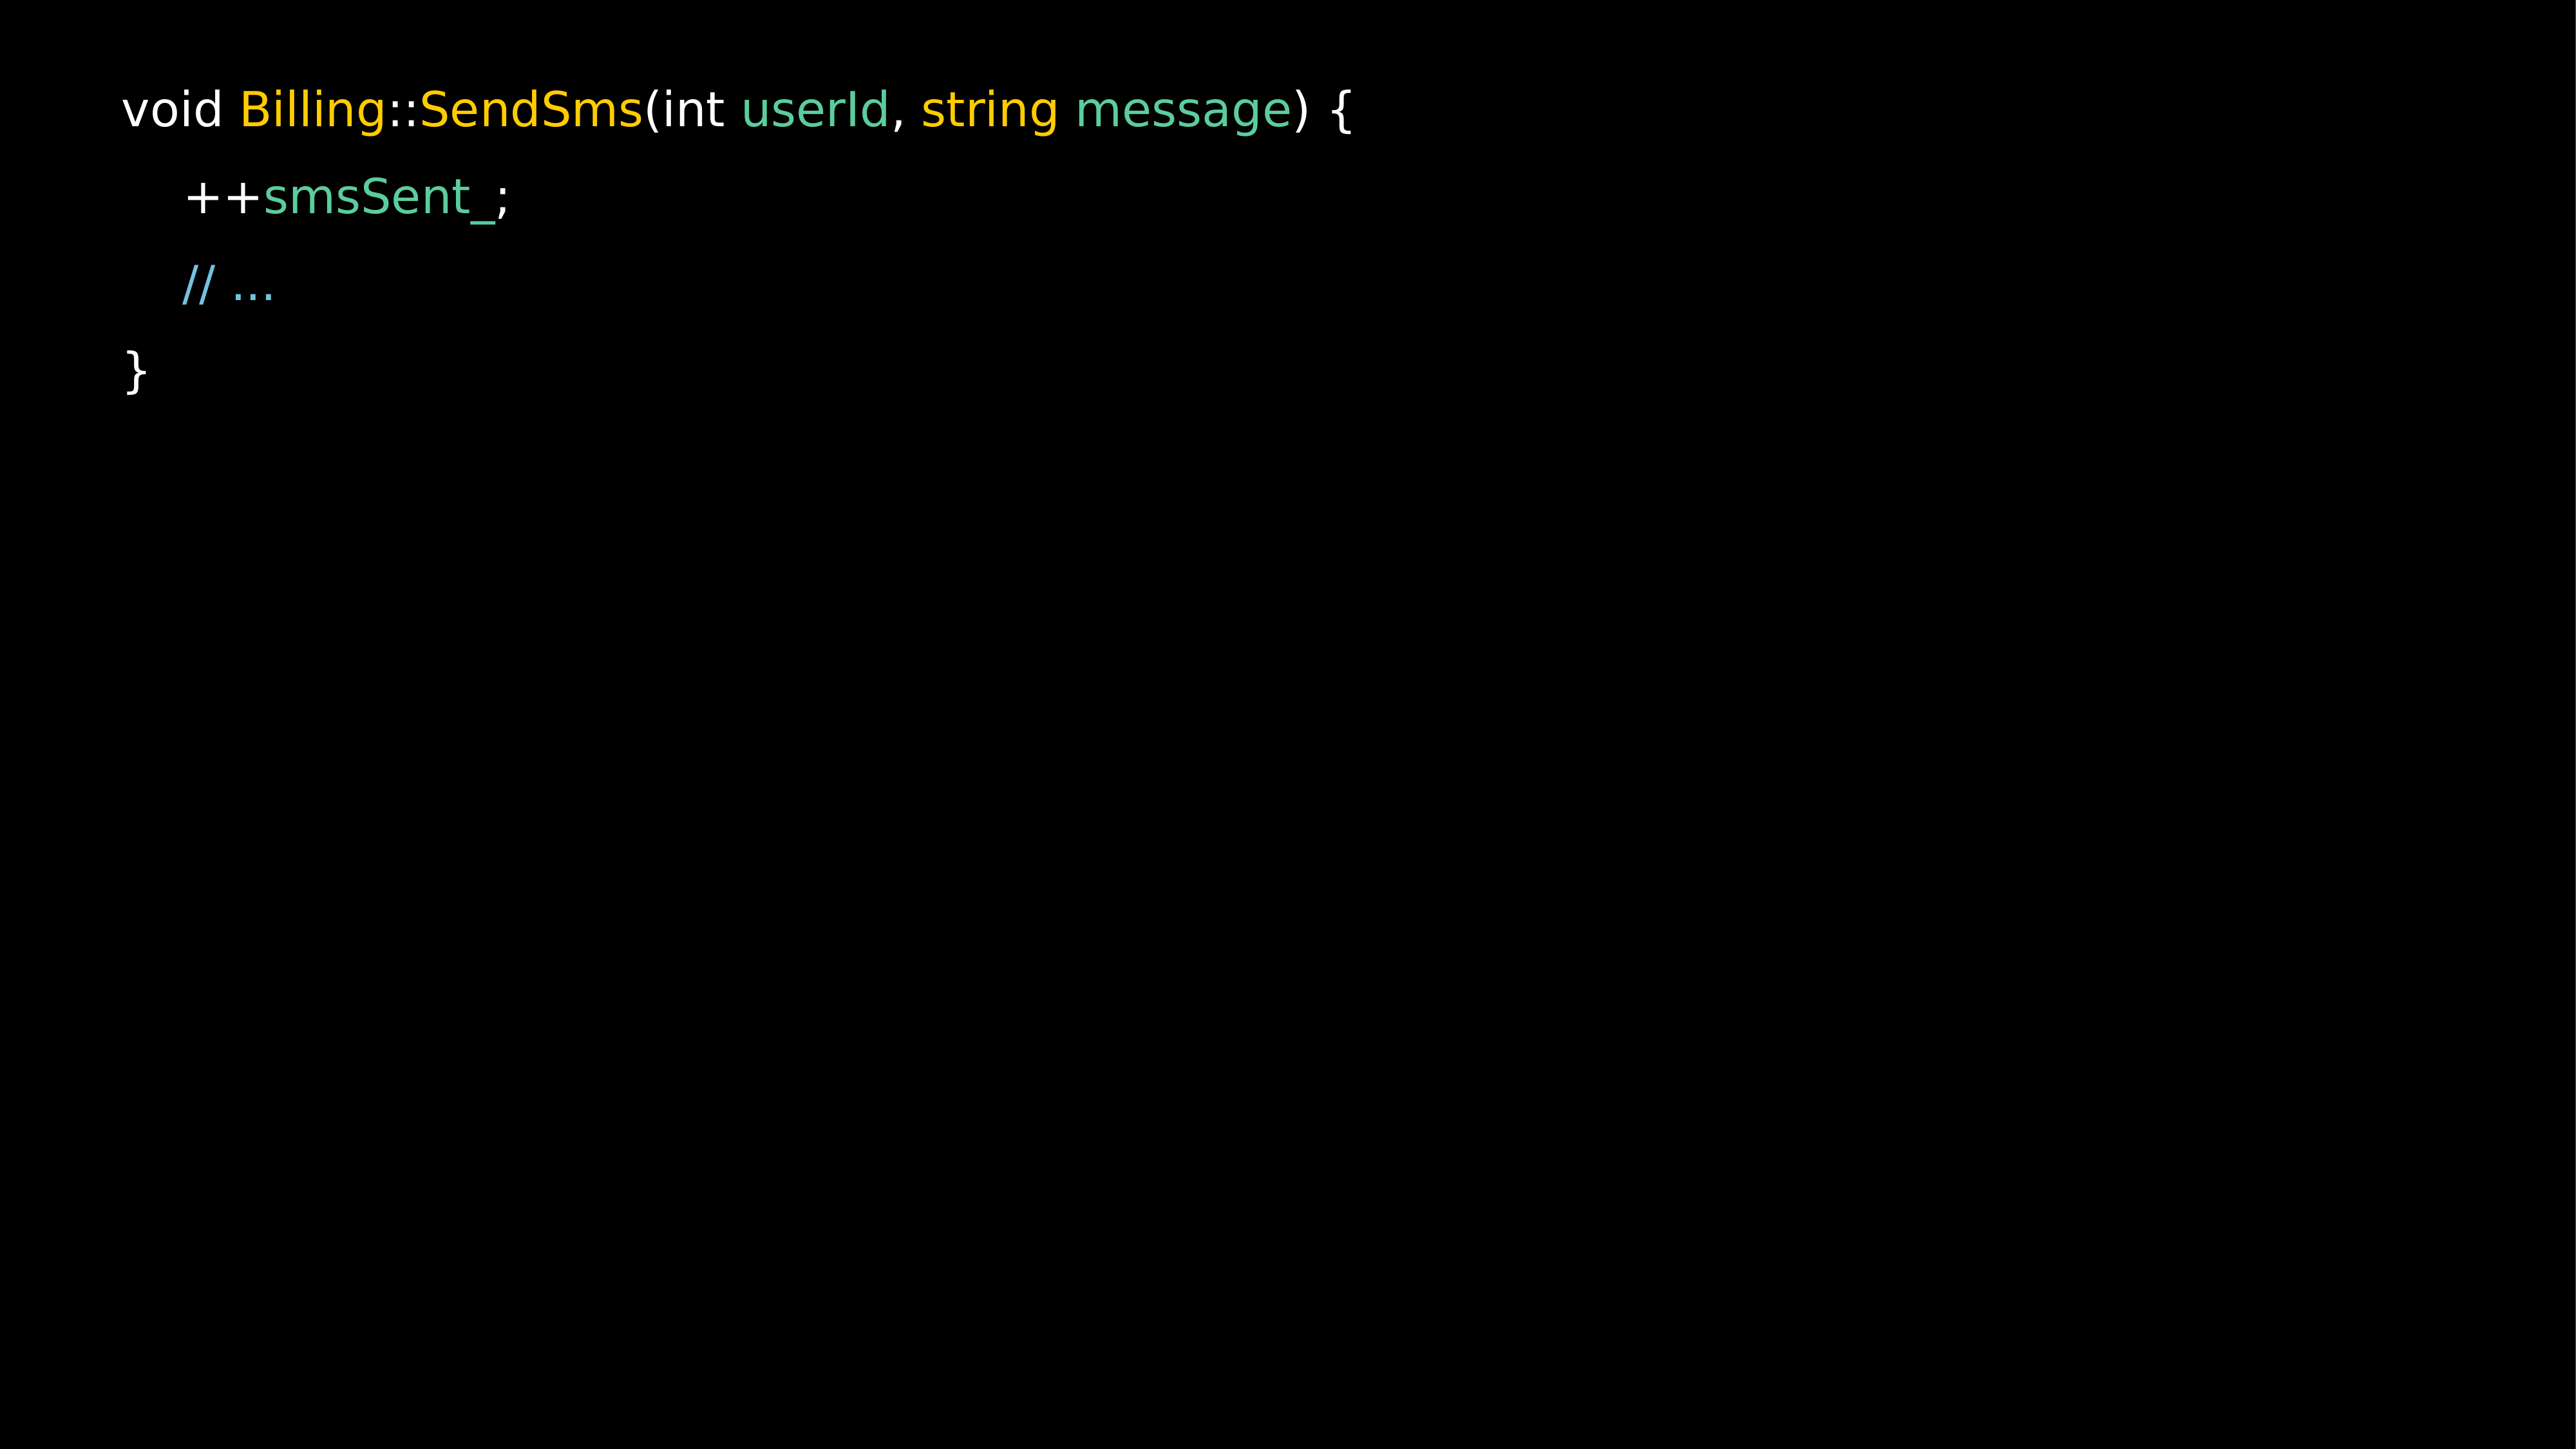

void Billing::SendSms(int userId, string message) {
    ++smsSent_;
    // ...
}

38